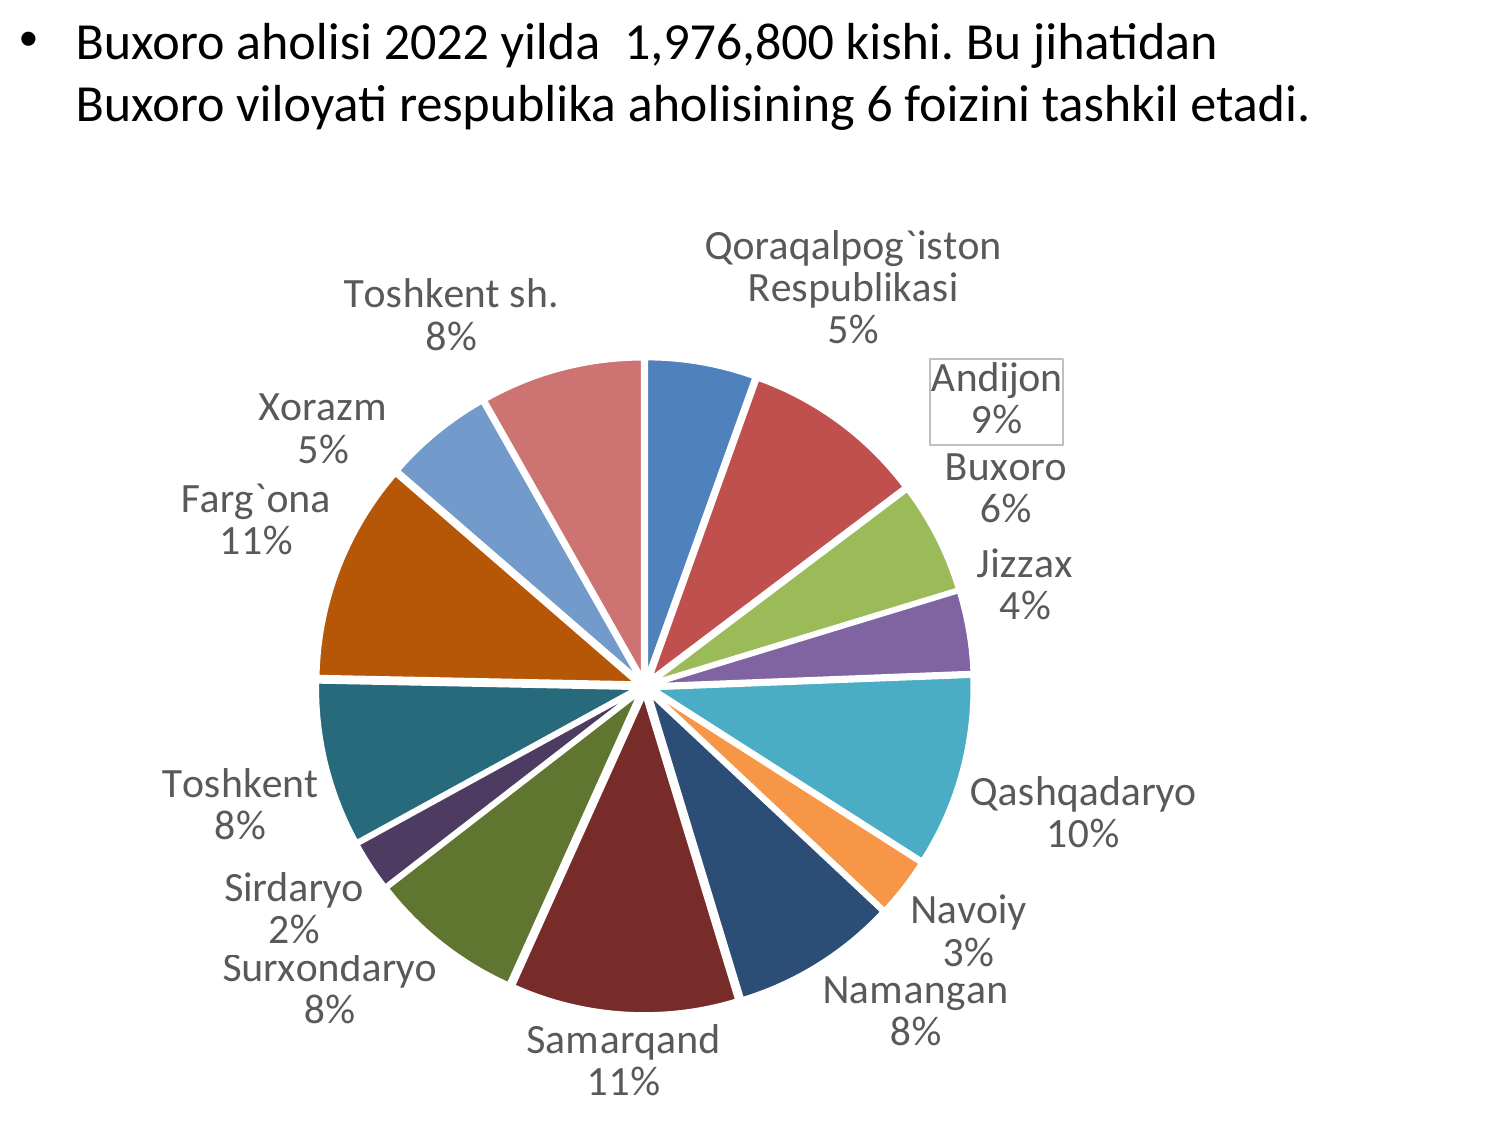

Buxoro aholisi 2022 yilda  1,976,800 kishi. Bu jihatidan Buxoro viloyati respublika aholisining 6 foizini tashkil etadi.

### Chart

| Category |  |
|---|---|
| Qoraqalpog`iston Respublikasi | 1976.2 |
| Andijon | 3322.7 |
| Buxoro | 2009.7 |
| Jizzax | 1475.5 |
| Qashqadaryo | 3482.3 |
| Navoiy | 1055.5 |
| Namangan | 2997.5 |
| Samarqand | 4118.2 |
| Surxondaryo | 2806.5 |
| Sirdaryo | 896.6 |
| Toshkent | 2993.4 |
| Farg`ona | 3976.3 |
| Xorazm | 1958.1 |
| Toshkent sh. | 2956.4 |